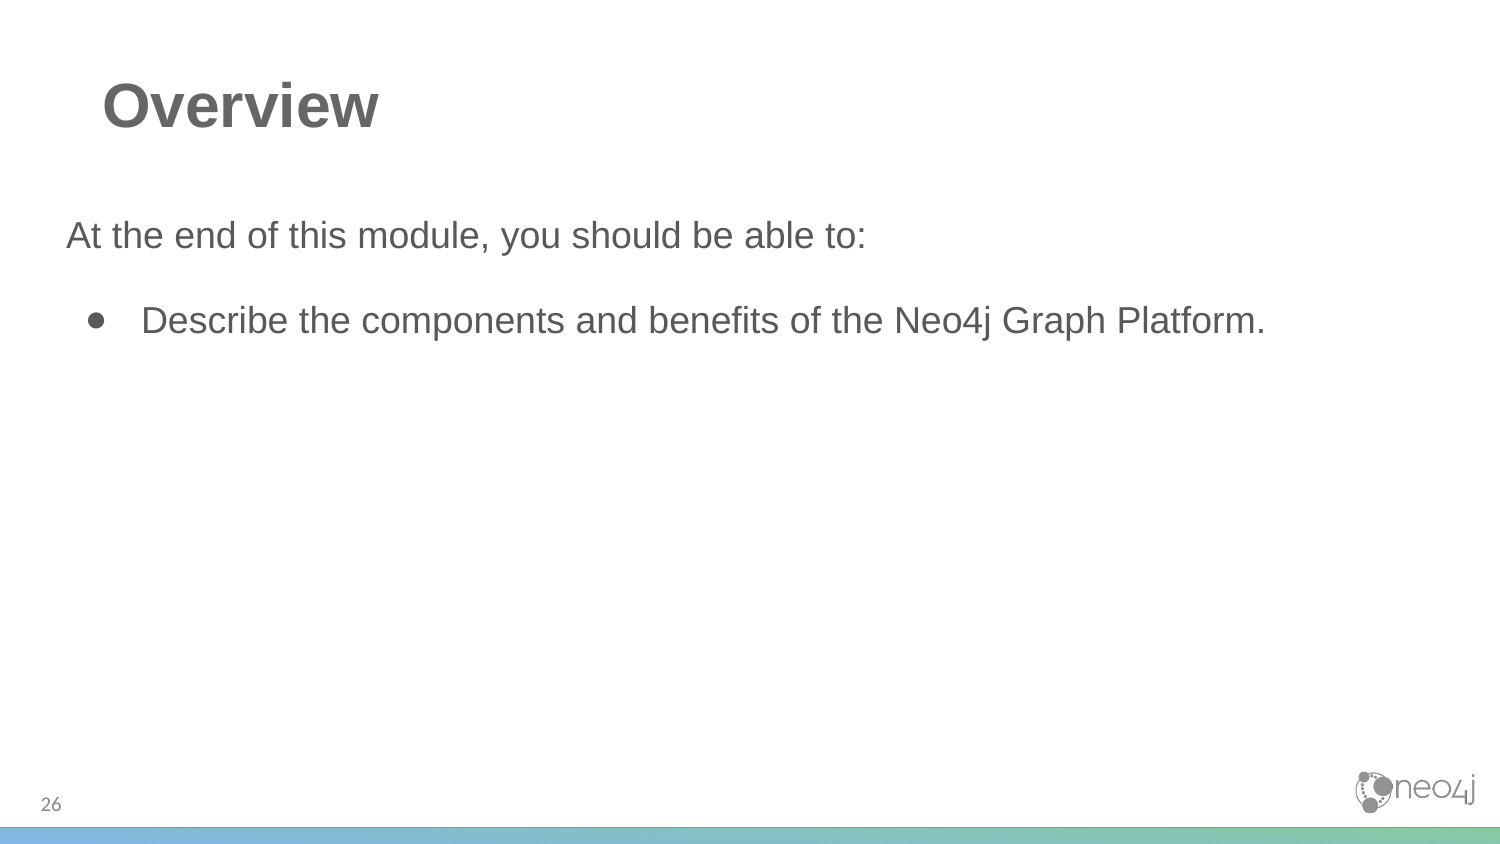

# Overview
At the end of this module, you should be able to:
Describe the components and benefits of the Neo4j Graph Platform.

26